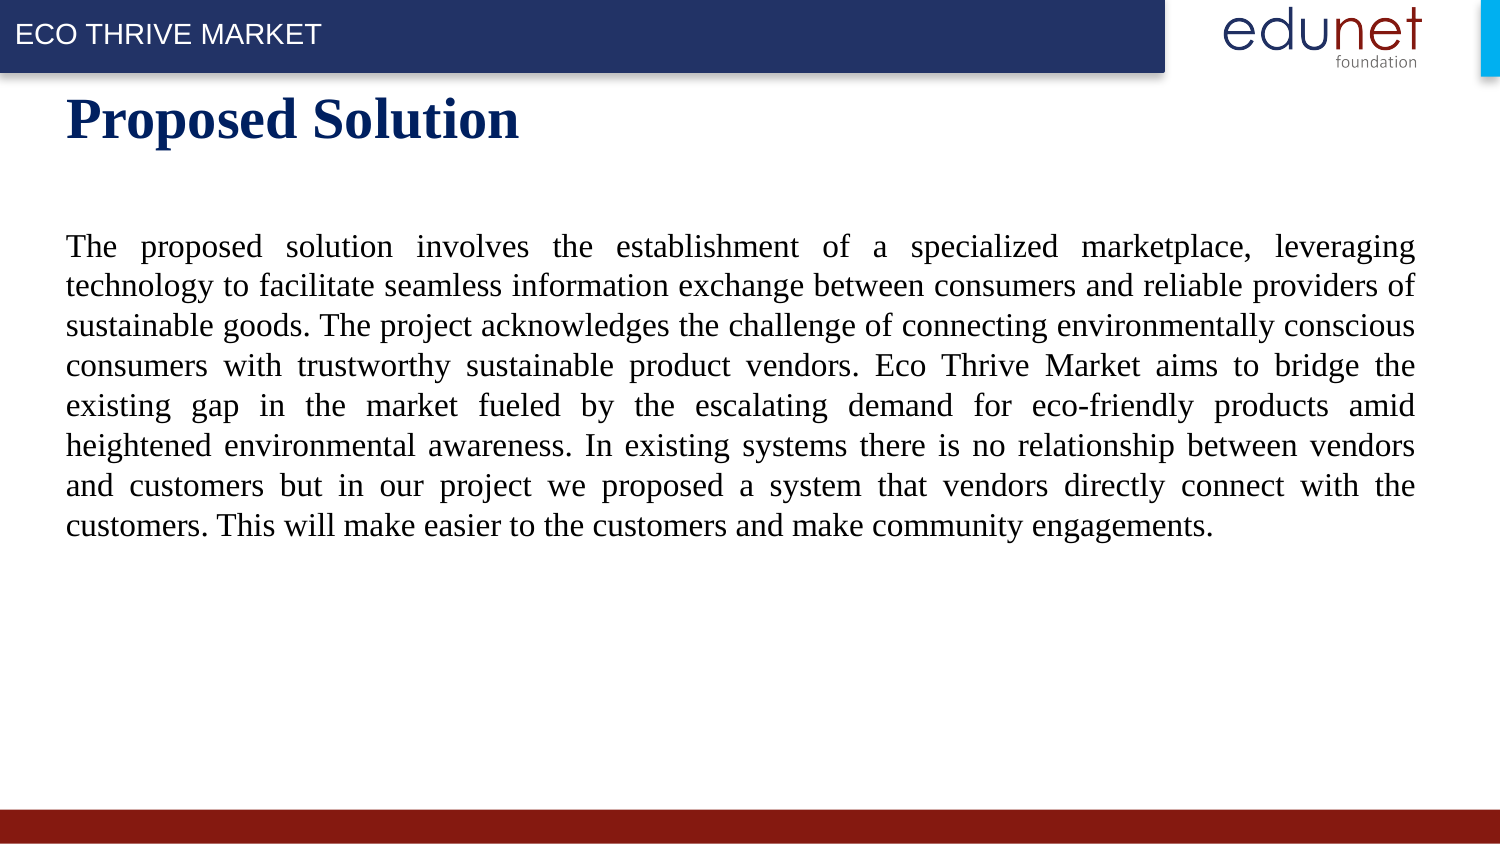

# Proposed Solution
The proposed solution involves the establishment of a specialized marketplace, leveraging technology to facilitate seamless information exchange between consumers and reliable providers of sustainable goods. The project acknowledges the challenge of connecting environmentally conscious consumers with trustworthy sustainable product vendors. Eco Thrive Market aims to bridge the existing gap in the market fueled by the escalating demand for eco-friendly products amid heightened environmental awareness. In existing systems there is no relationship between vendors and customers but in our project we proposed a system that vendors directly connect with the customers. This will make easier to the customers and make community engagements.